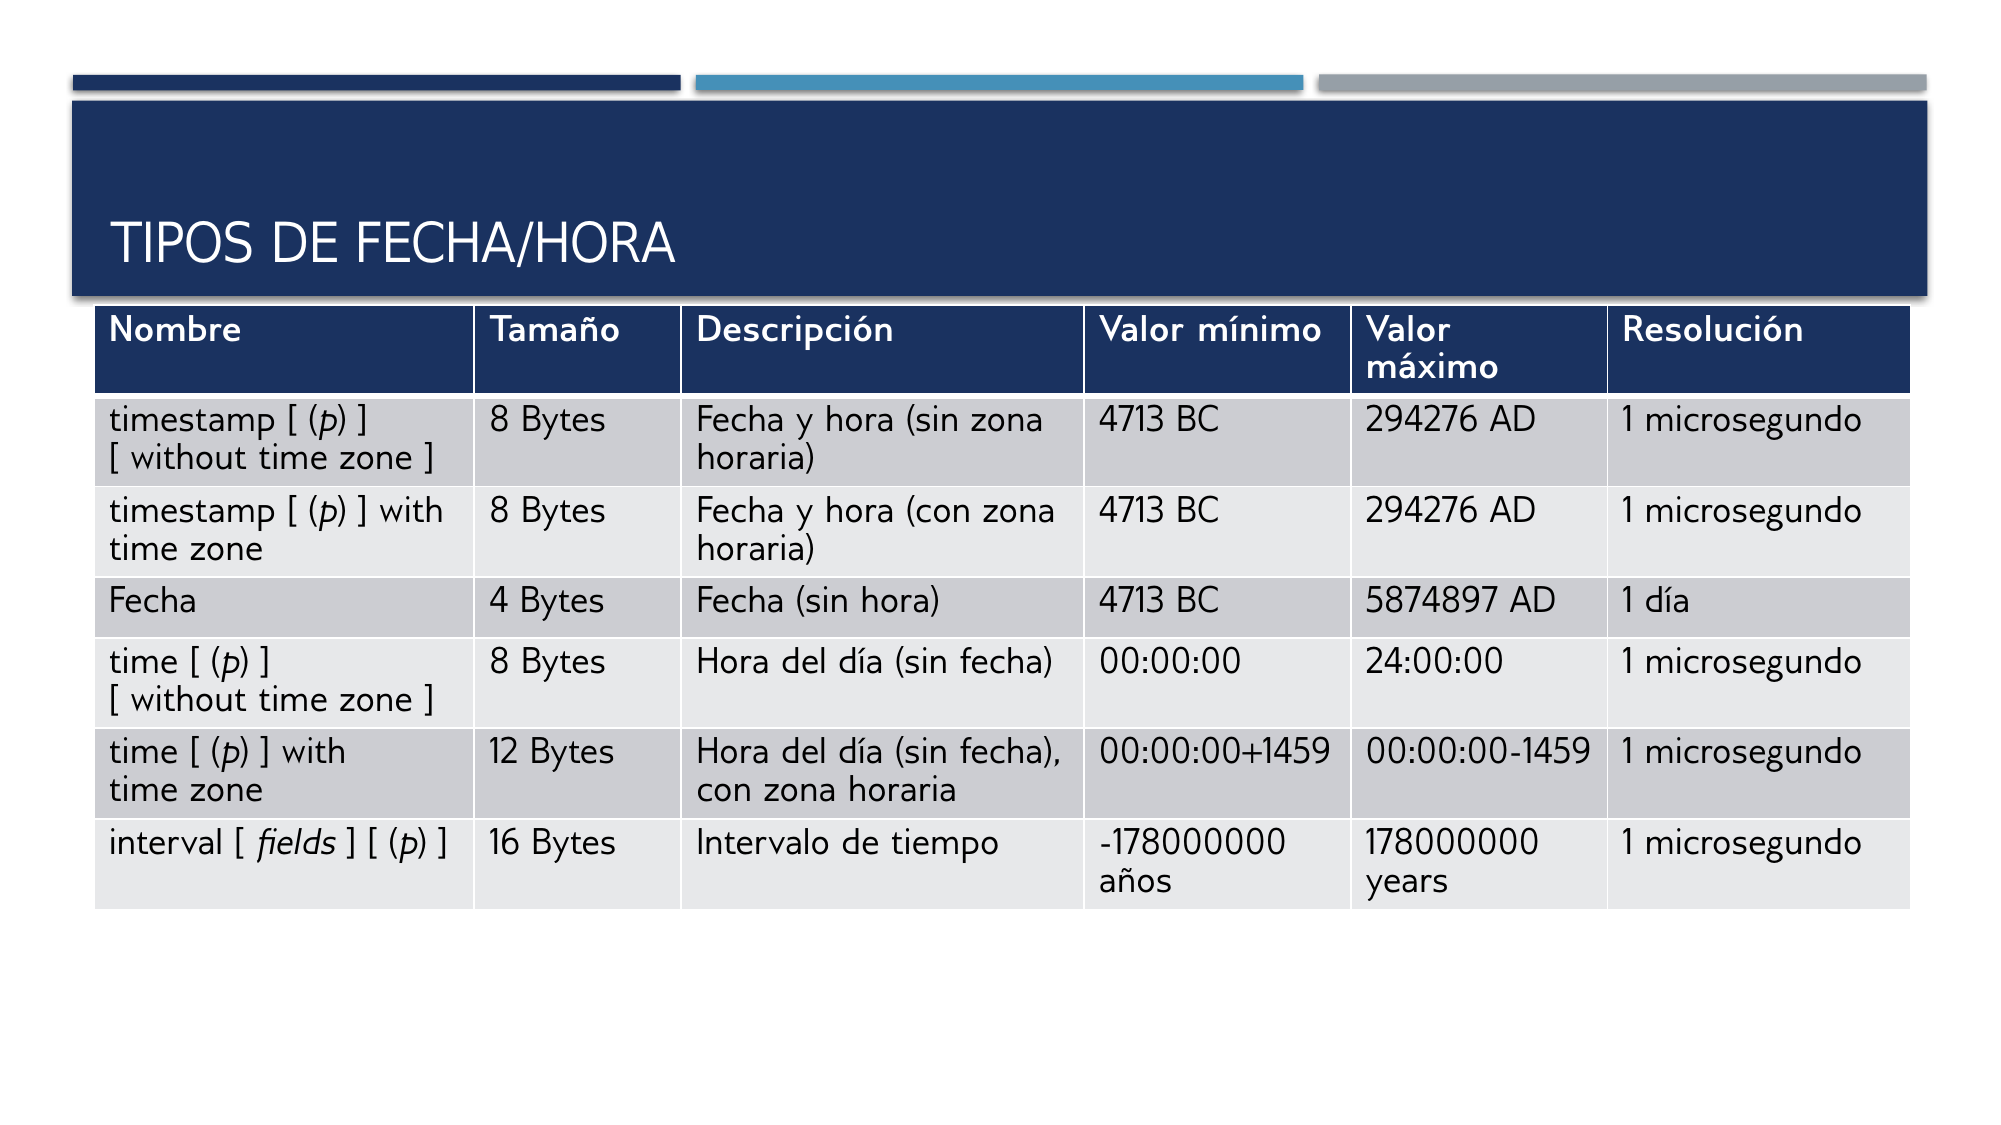

# Tipos de fecha/hora
| Nombre | Tamaño | Descripción | Valor mínimo | Valor máximo | Resolución |
| --- | --- | --- | --- | --- | --- |
| timestamp [ (p) ]         [ without time zone ] | 8 Bytes | Fecha y hora (sin zona horaria) | 4713 BC | 294276 AD | 1 microsegundo |
| timestamp [ (p) ] with time zone | 8 Bytes | Fecha y hora (con zona horaria) | 4713 BC | 294276 AD | 1 microsegundo |
| Fecha | 4 Bytes | Fecha (sin hora) | 4713 BC | 5874897 AD | 1 día |
| time [ (p) ]                 [ without time zone ] | 8 Bytes | Hora del día (sin fecha) | 00:00:00 | 24:00:00 | 1 microsegundo |
| time [ (p) ] with         time zone | 12 Bytes | Hora del día (sin fecha), con zona horaria | 00:00:00+1459 | 00:00:00-1459 | 1 microsegundo |
| interval [ fields ] [ (p) ] | 16 Bytes | Intervalo de tiempo | -178000000 años | 178000000 years | 1 microsegundo |